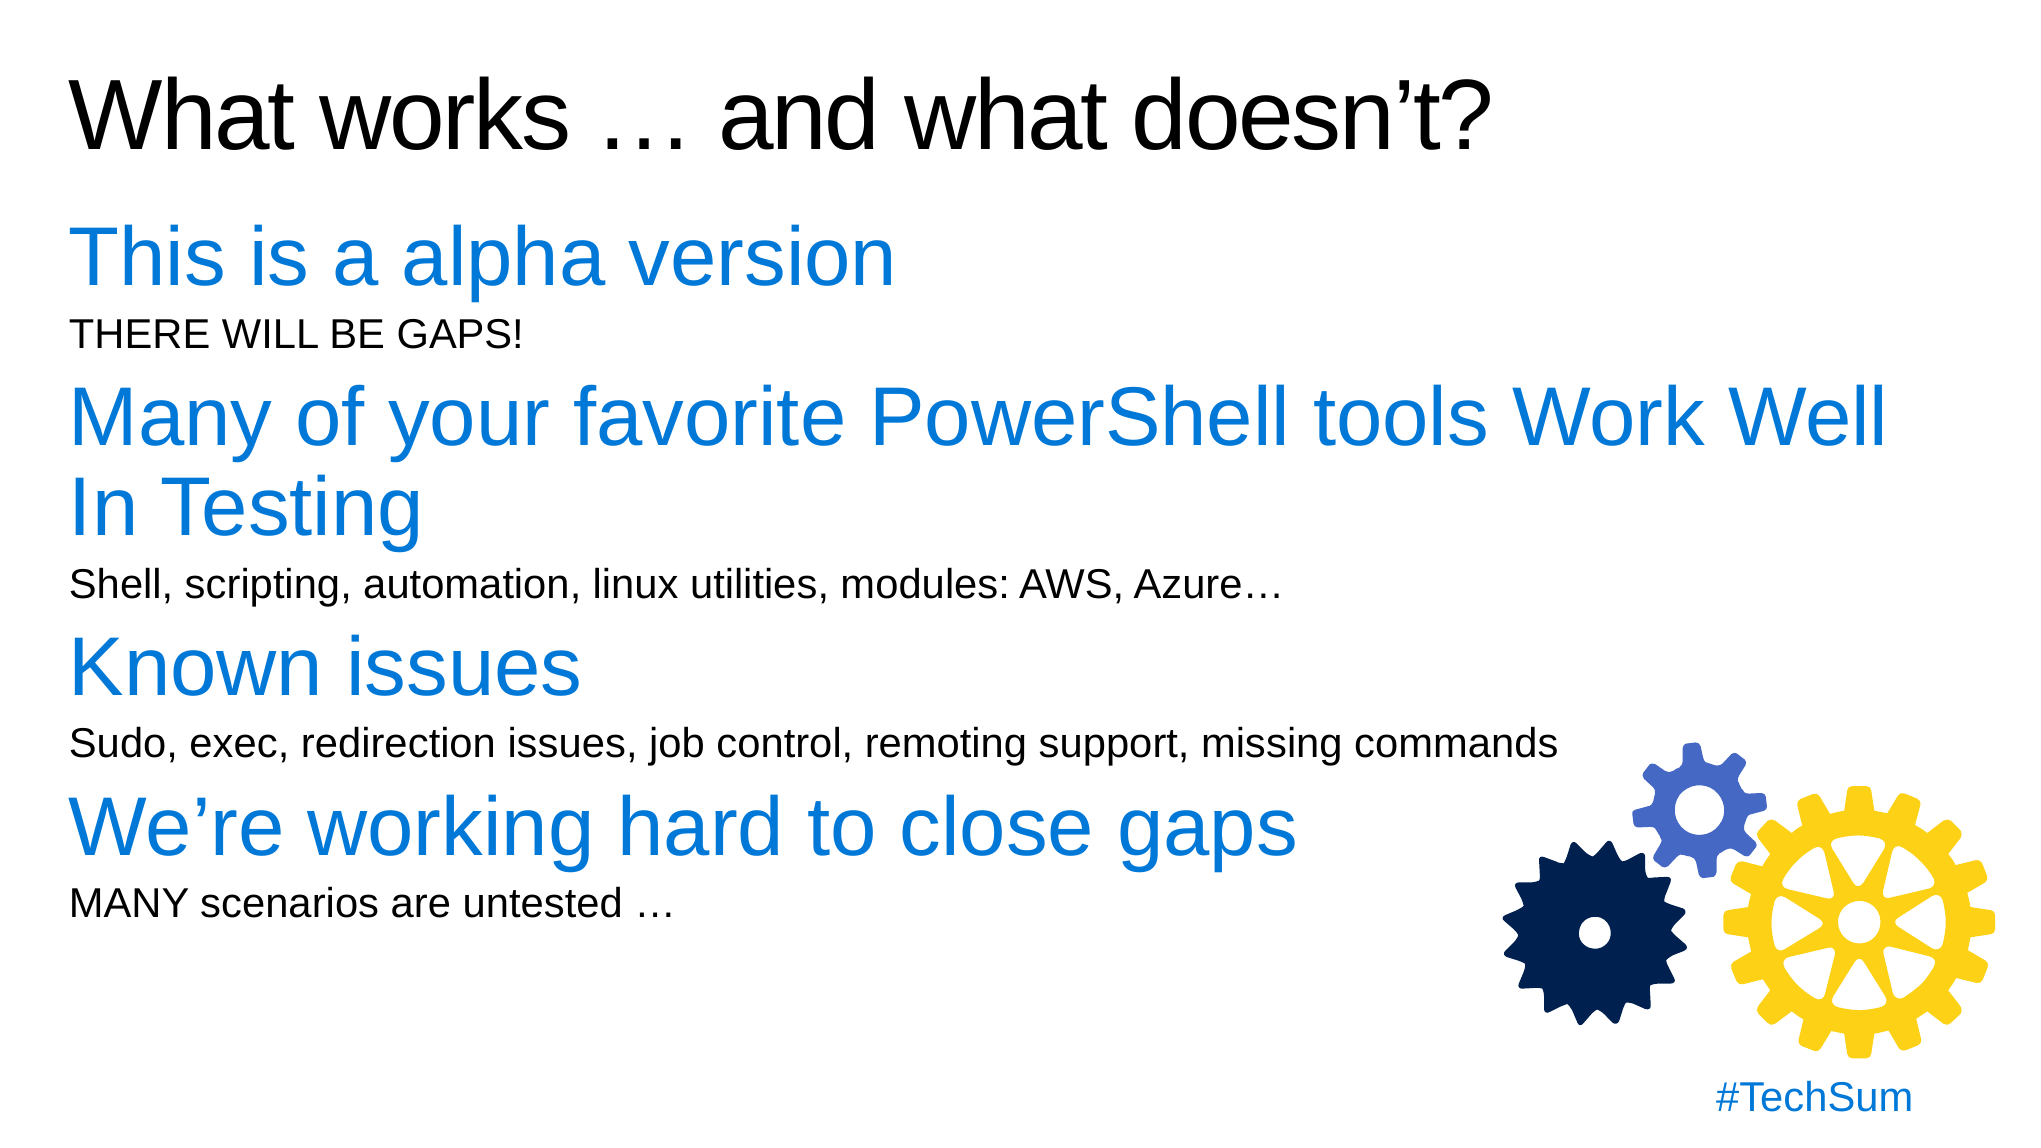

# What works … and what doesn’t?
This is a alpha version
THERE WILL BE GAPS!
Many of your favorite PowerShell tools Work Well In Testing
Shell, scripting, automation, linux utilities, modules: AWS, Azure…
Known issues
Sudo, exec, redirection issues, job control, remoting support, missing commands
We’re working hard to close gaps
MANY scenarios are untested …